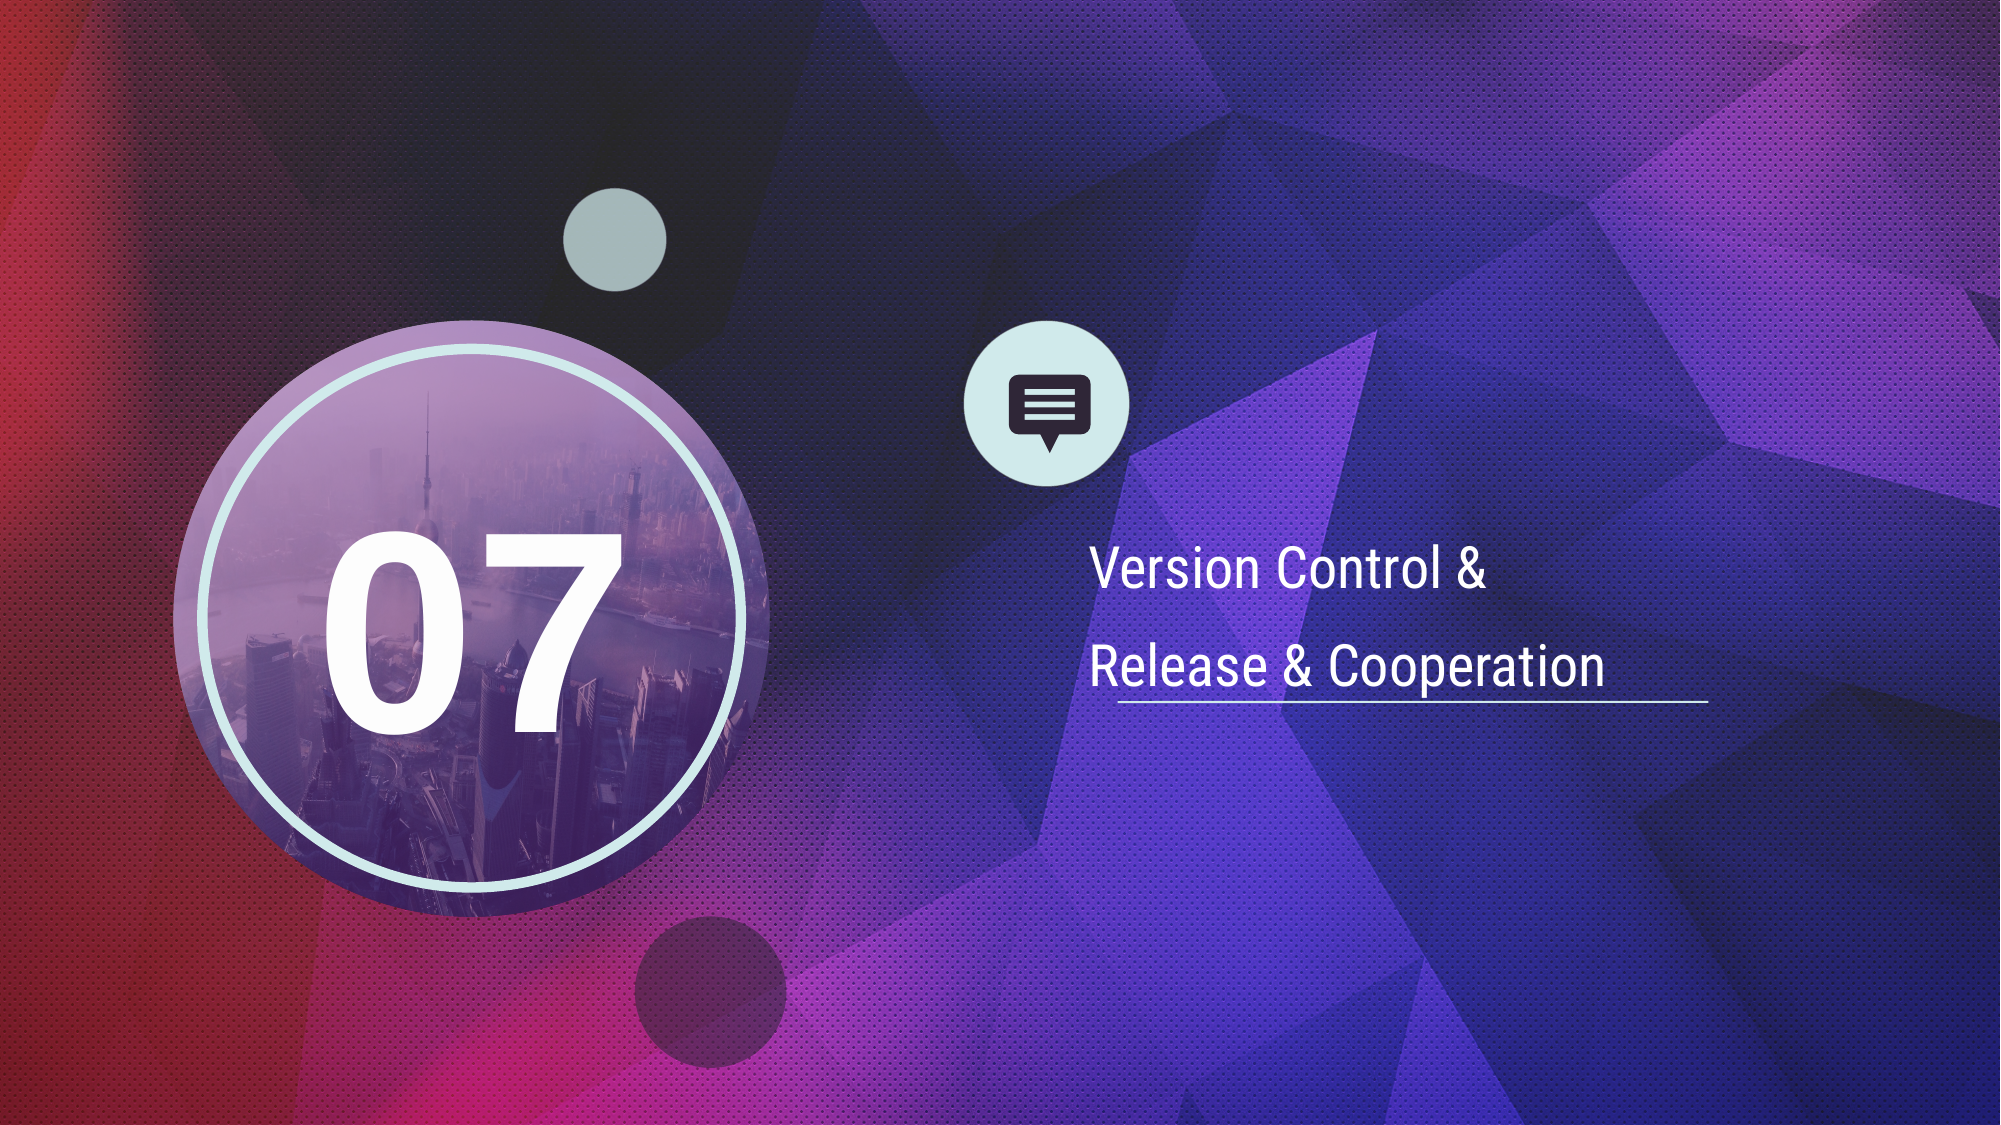

07
Version Control &
Release & Cooperation